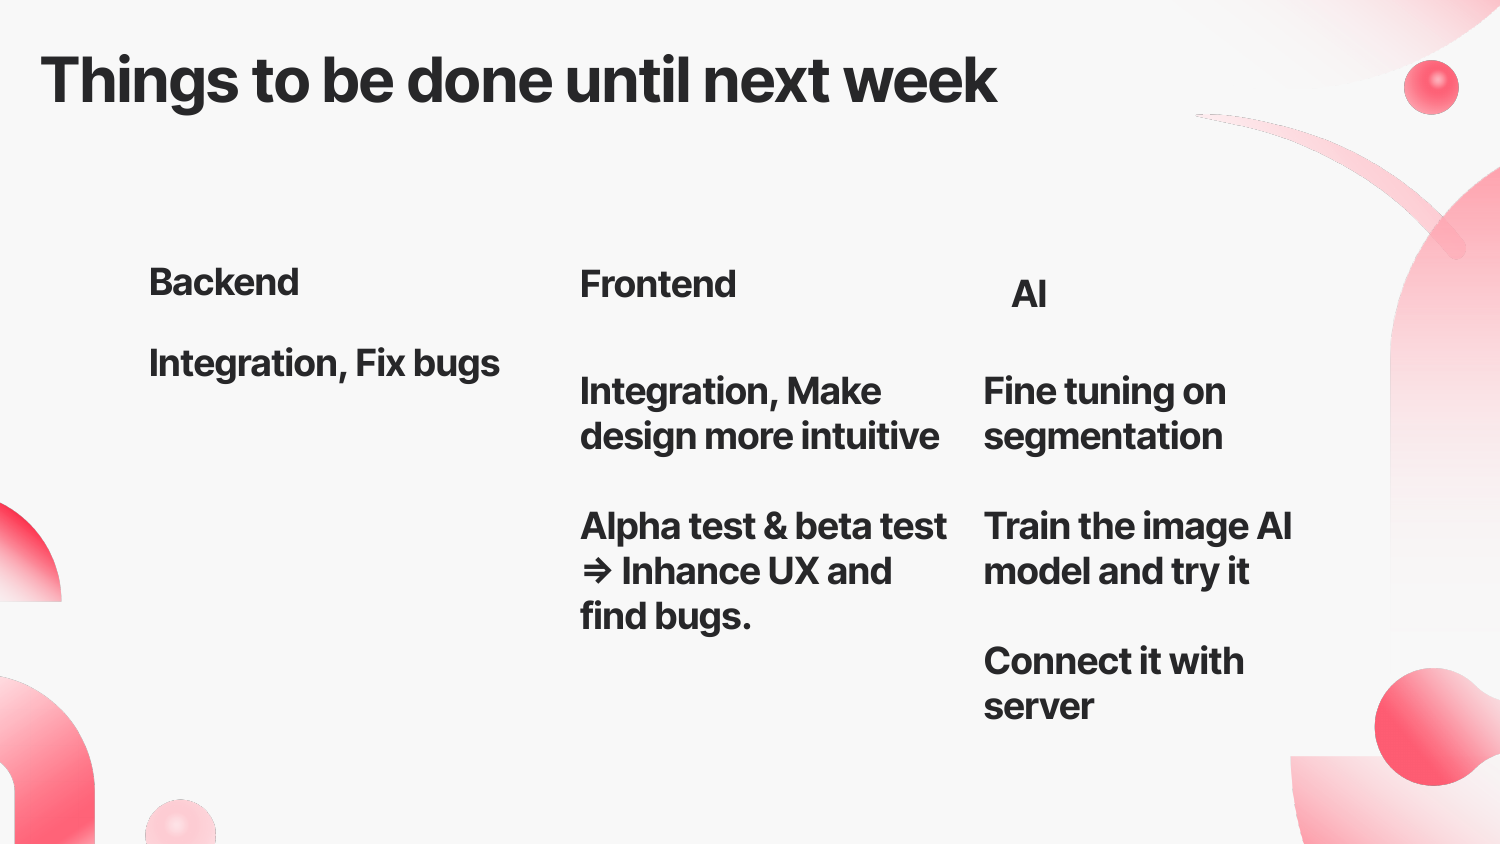

# Things to be done until next week
Frontend
AI
Backend

Integration, Make design more intuitive

Alpha test & beta test
=> Inhance UX and find bugs.

Fine tuning on segmentation

Train the image AI model and try it

Connect it with server

Integration, Fix bugs